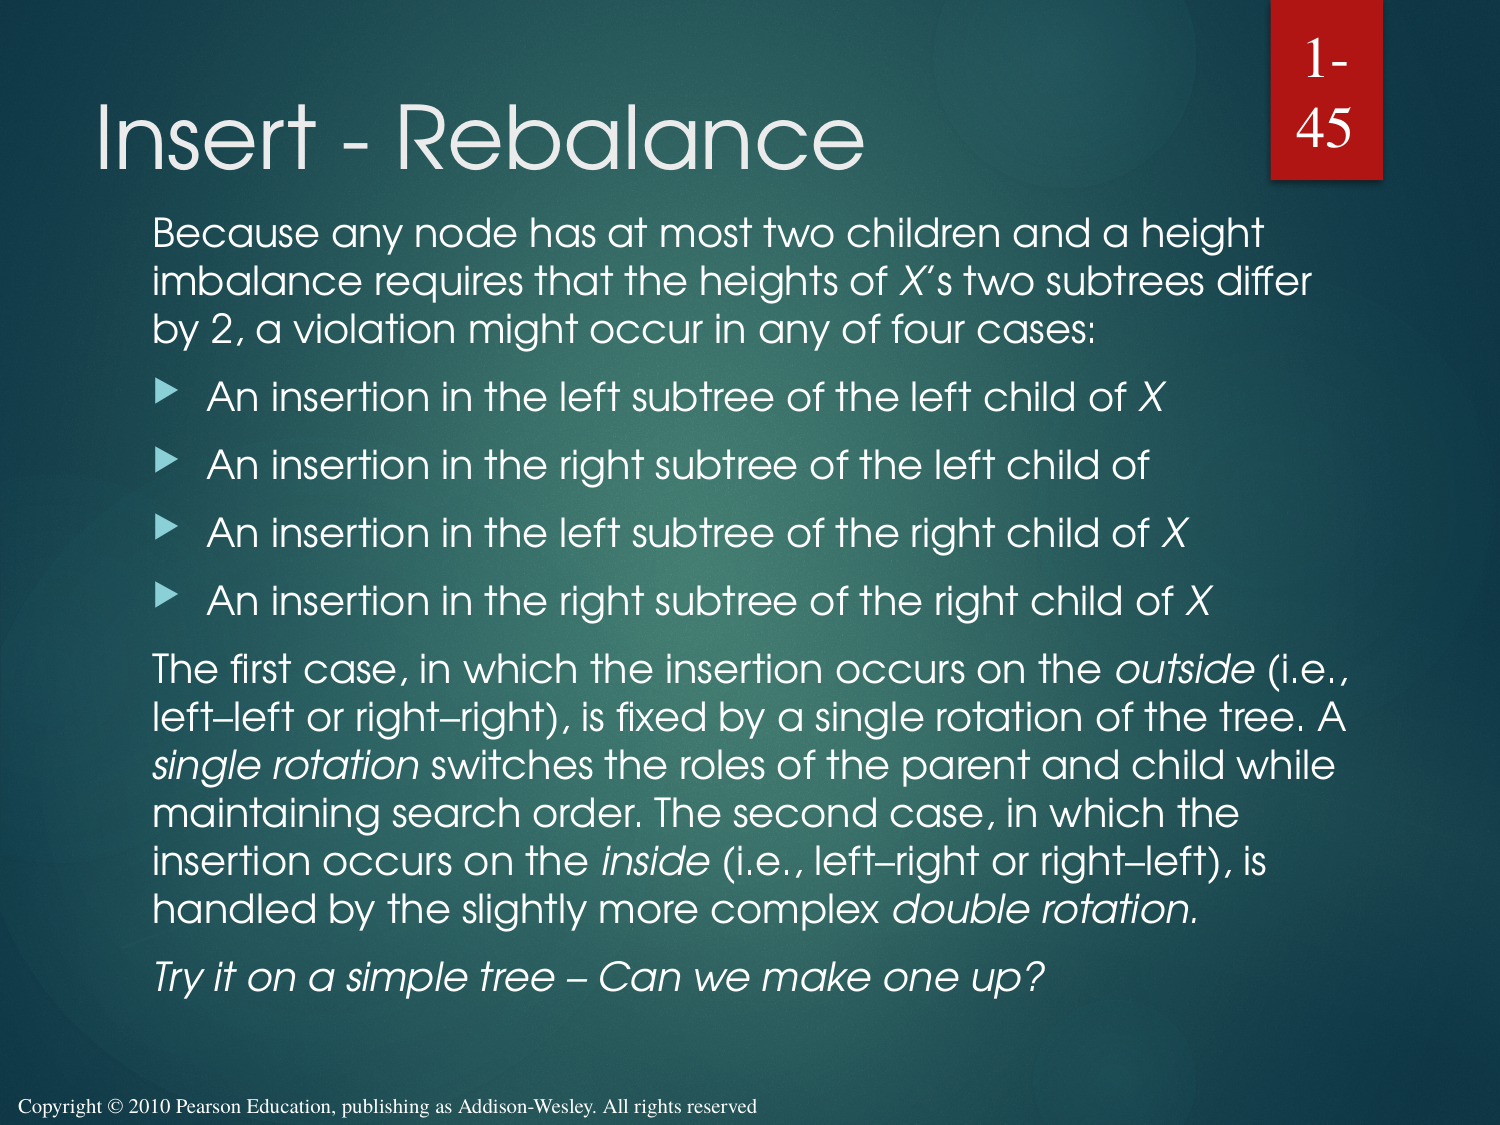

1-45
# Insert - Rebalance
Because any node has at most two children and a height imbalance requires that the heights of X’s two subtrees differ by 2, a violation might occur in any of four cases:
An insertion in the left subtree of the left child of X
An insertion in the right subtree of the left child of
An insertion in the left subtree of the right child of X
An insertion in the right subtree of the right child of X
The first case, in which the insertion occurs on the outside (i.e., left–left or right–right), is fixed by a single rotation of the tree. A single rotation switches the roles of the parent and child while maintaining search order. The second case, in which the insertion occurs on the inside (i.e., left–right or right–left), is handled by the slightly more complex double rotation.
Try it on a simple tree – Can we make one up?